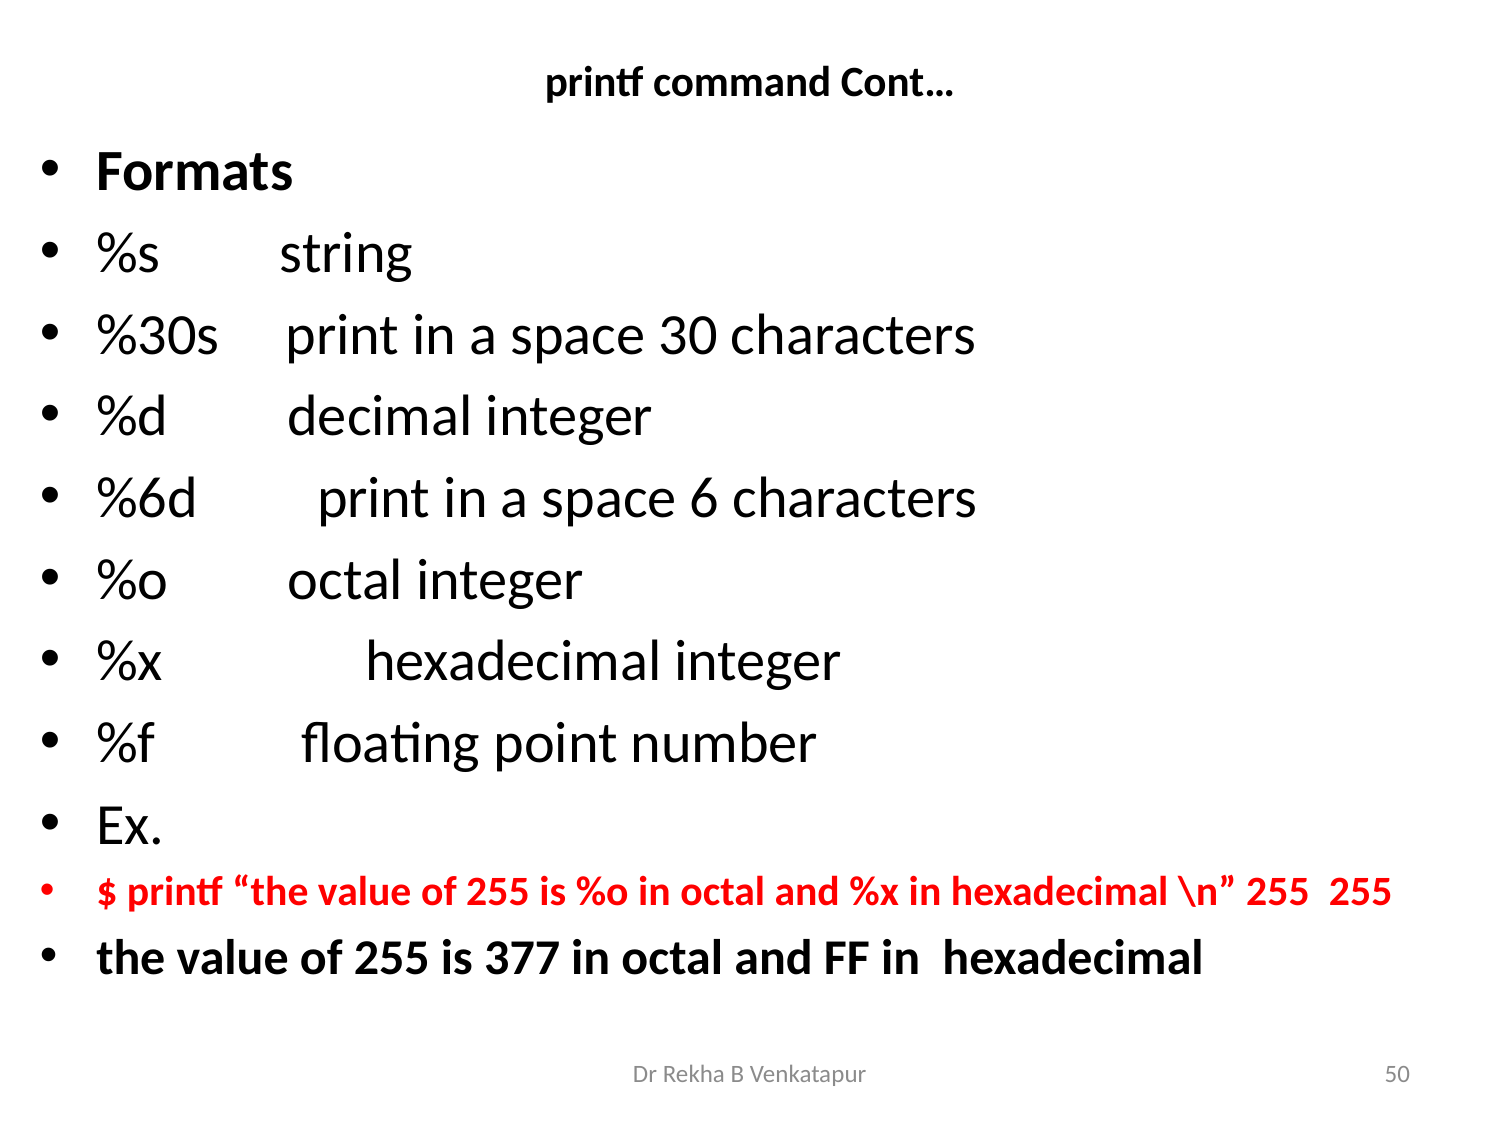

# printf command Cont…
Formats
%s         string
%30s     print in a space 30 characters
%d         decimal integer
%6d         print in a space 6 characters
%o         octal integer
%x 	         hexadecimal integer
%f           floating point number
Ex.
$ printf “the value of 255 is %o in octal and %x in hexadecimal \n” 255  255
the value of 255 is 377 in octal and FF in  hexadecimal
Dr Rekha B Venkatapur
50